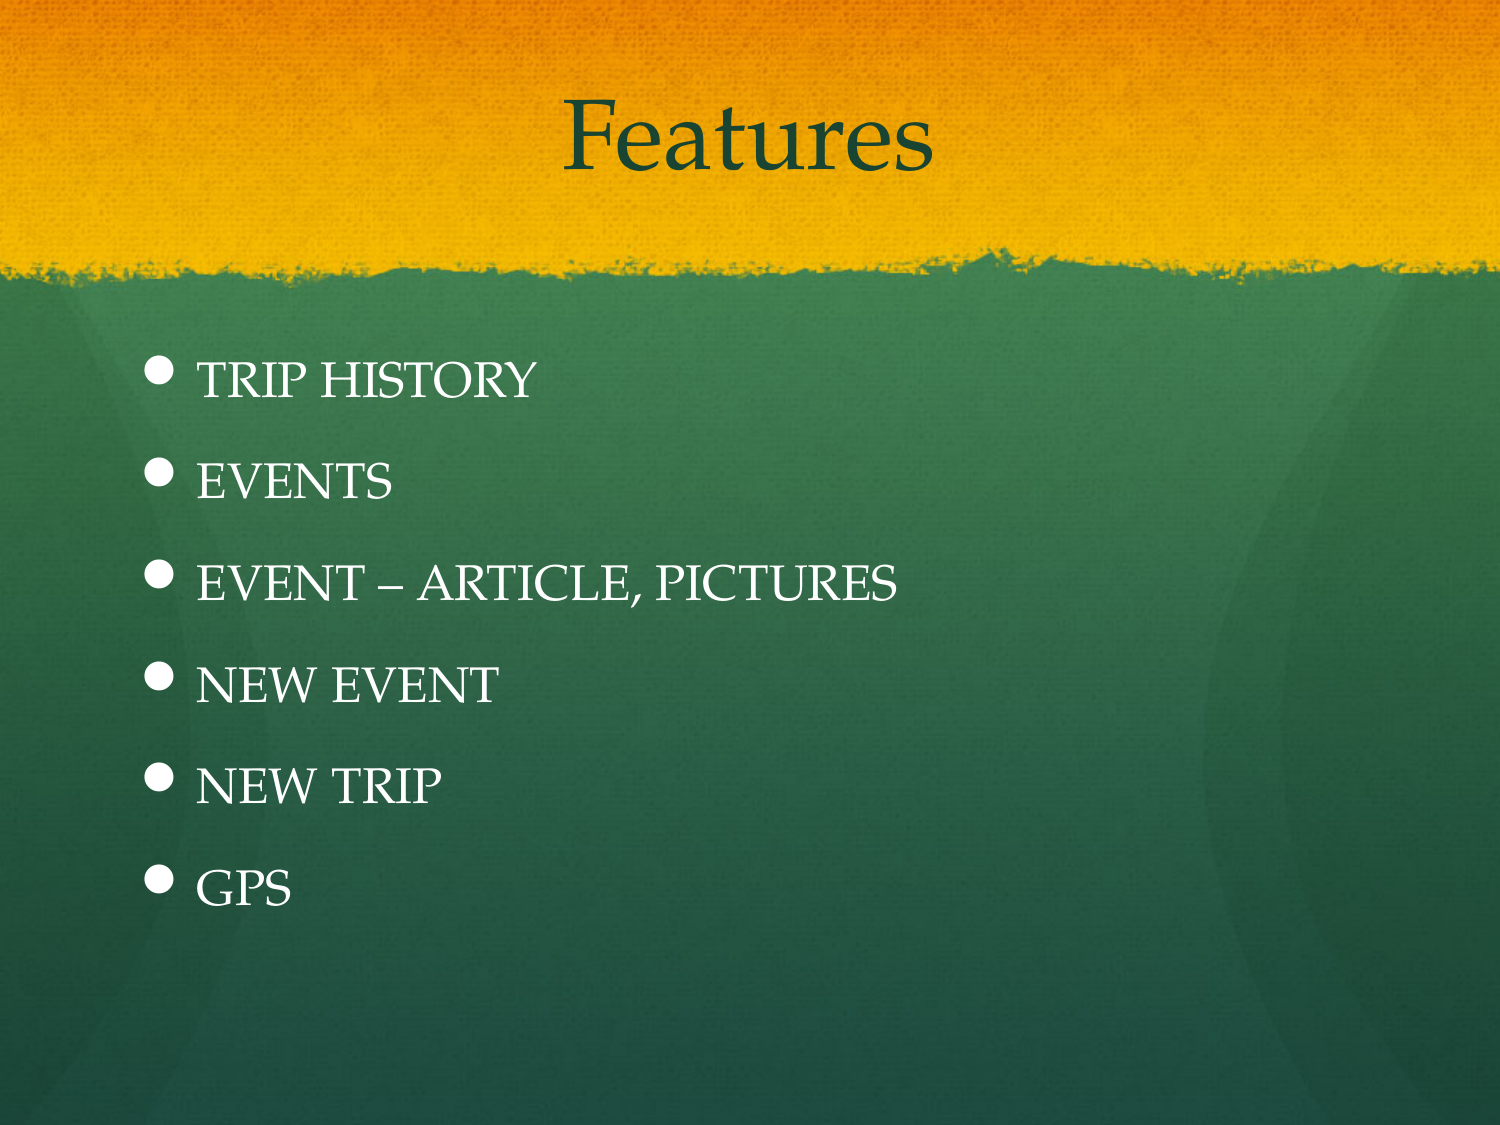

# Features
TRIP HISTORY
EVENTS
EVENT – ARTICLE, PICTURES
NEW EVENT
NEW TRIP
GPS